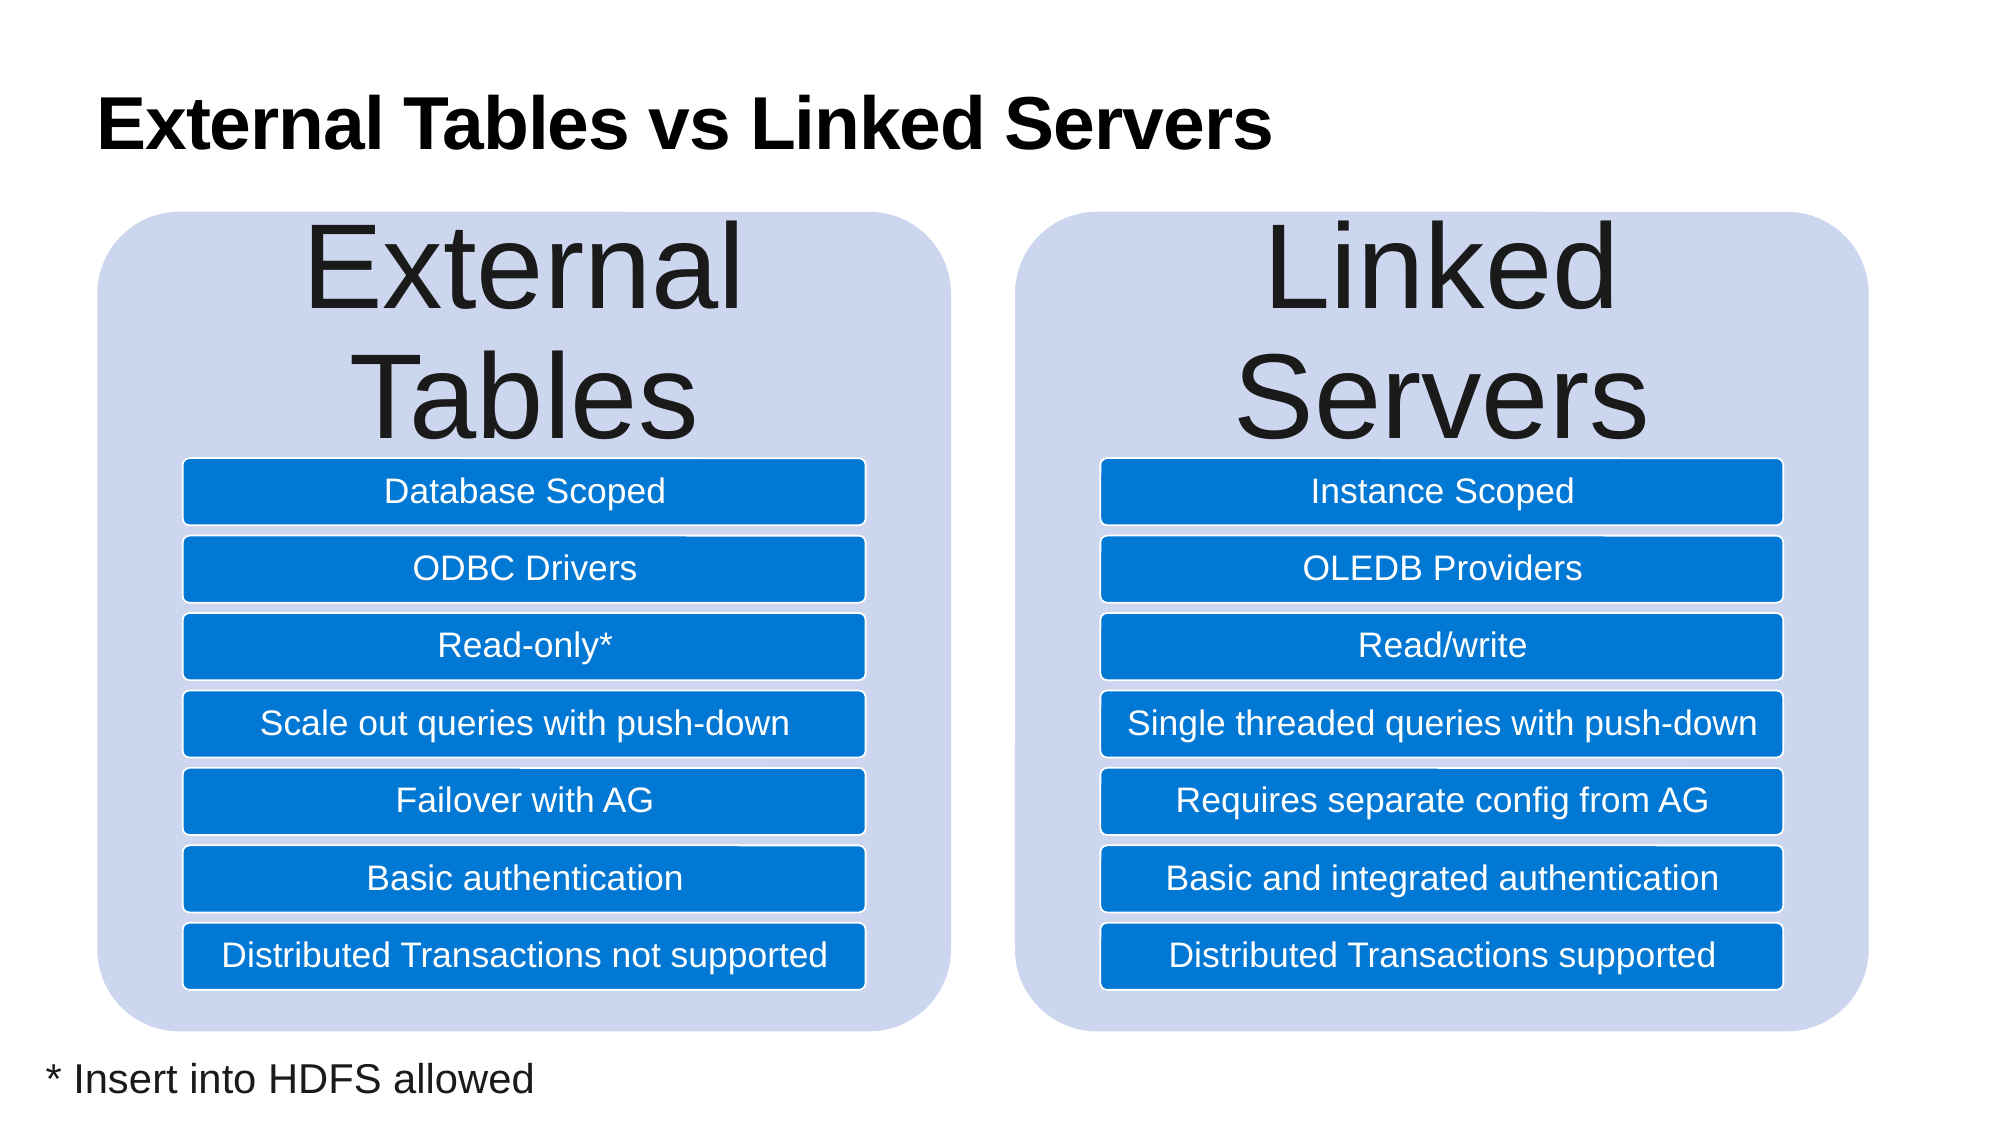

# External Tables vs Linked Servers
External Tables
Database Scoped
ODBC Drivers
Read-only*
Scale out queries with push-down
Failover with AG
Basic authentication
Distributed Transactions not supported
Linked Servers
Instance Scoped
OLEDB Providers
Read/write
Single threaded queries with push-down
Requires separate config from AG
Basic and integrated authentication
Distributed Transactions supported
* Insert into HDFS allowed